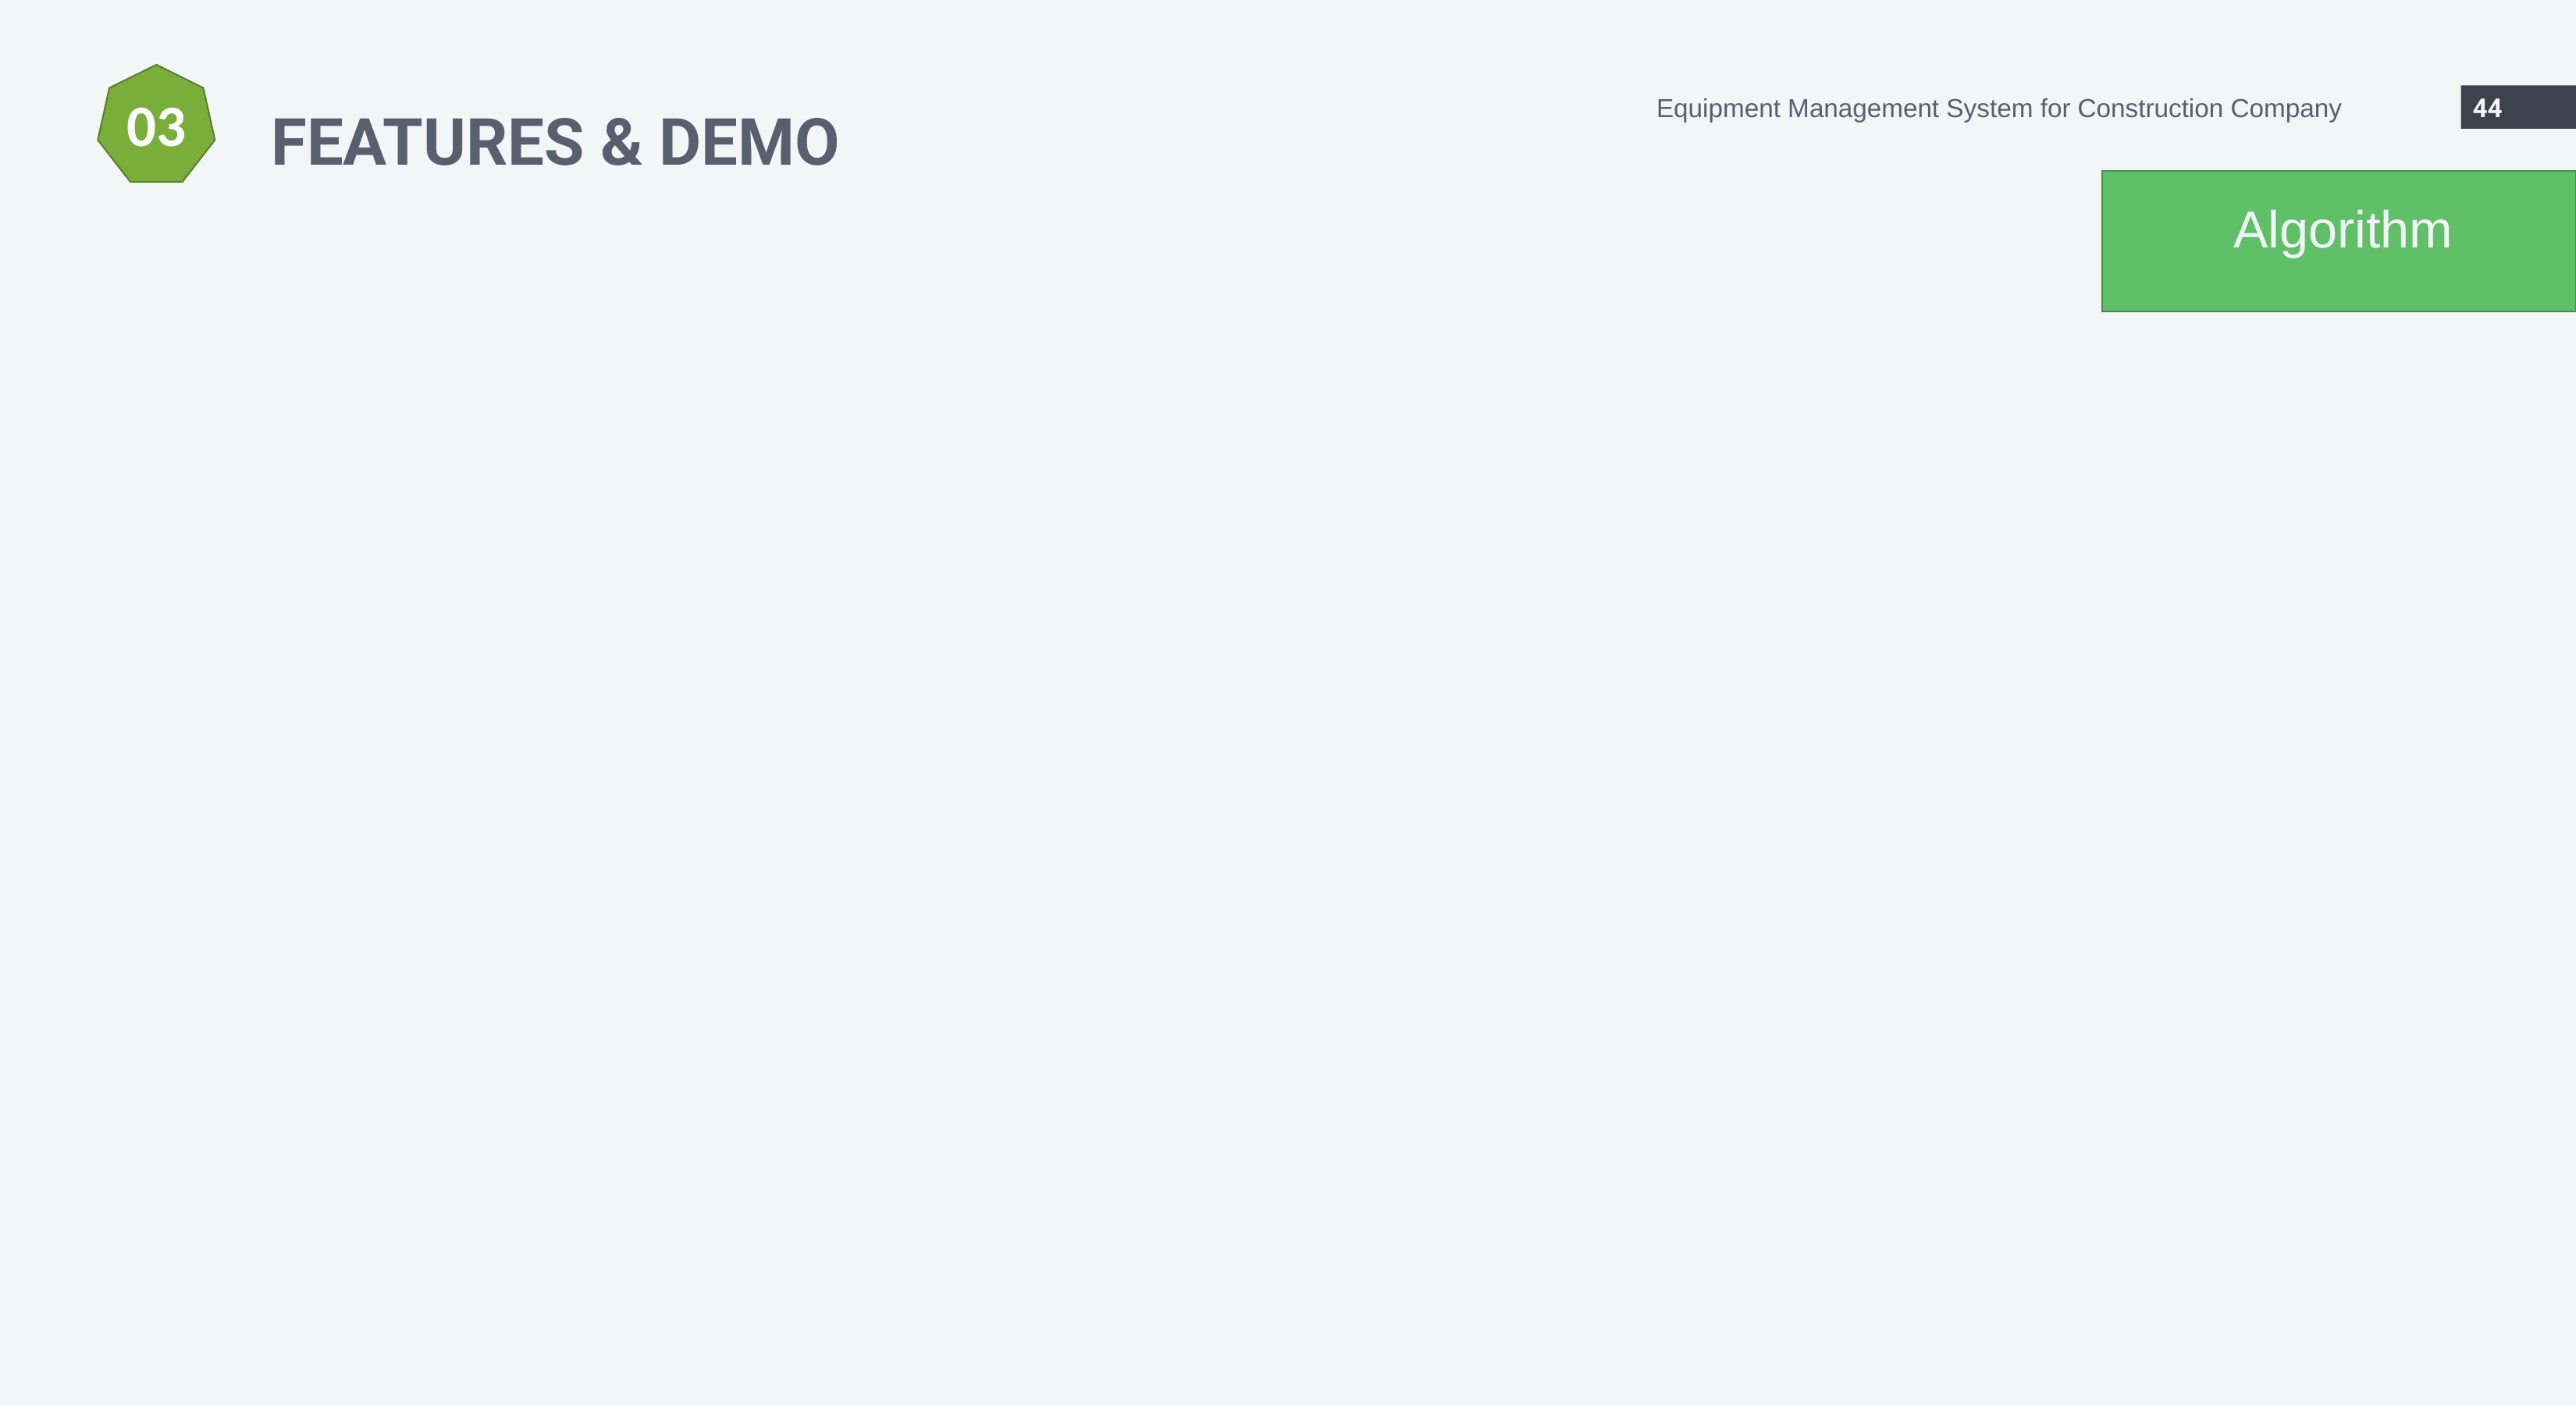

03
Equipment Management System for Construction Company
44
FEATURES & DEMO

Algorithm